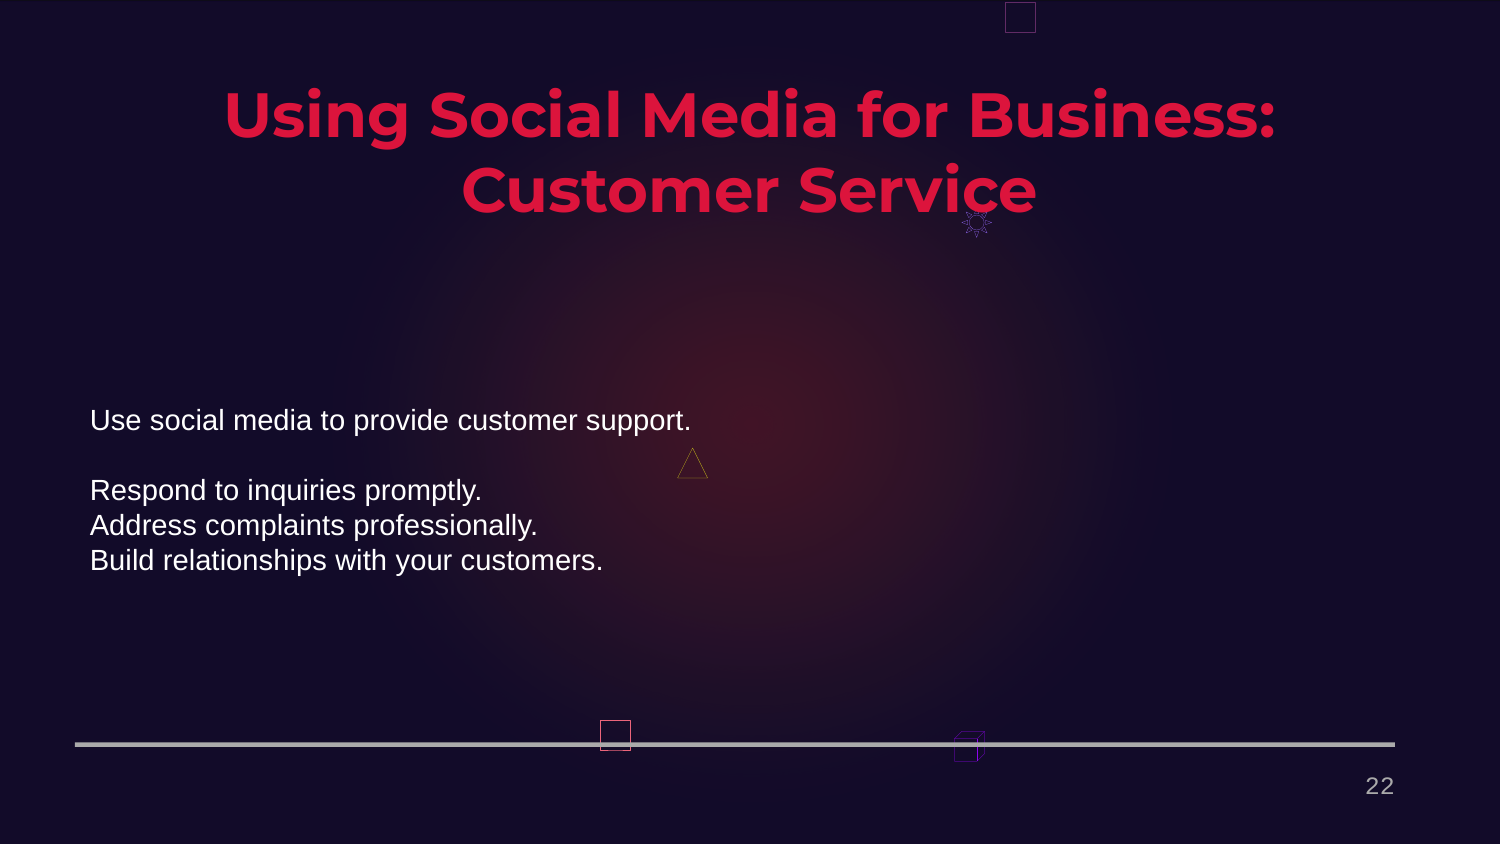

Using Social Media for Business: Customer Service

Use social media to provide customer support.

Respond to inquiries promptly.
Address complaints professionally.
Build relationships with your customers.

22